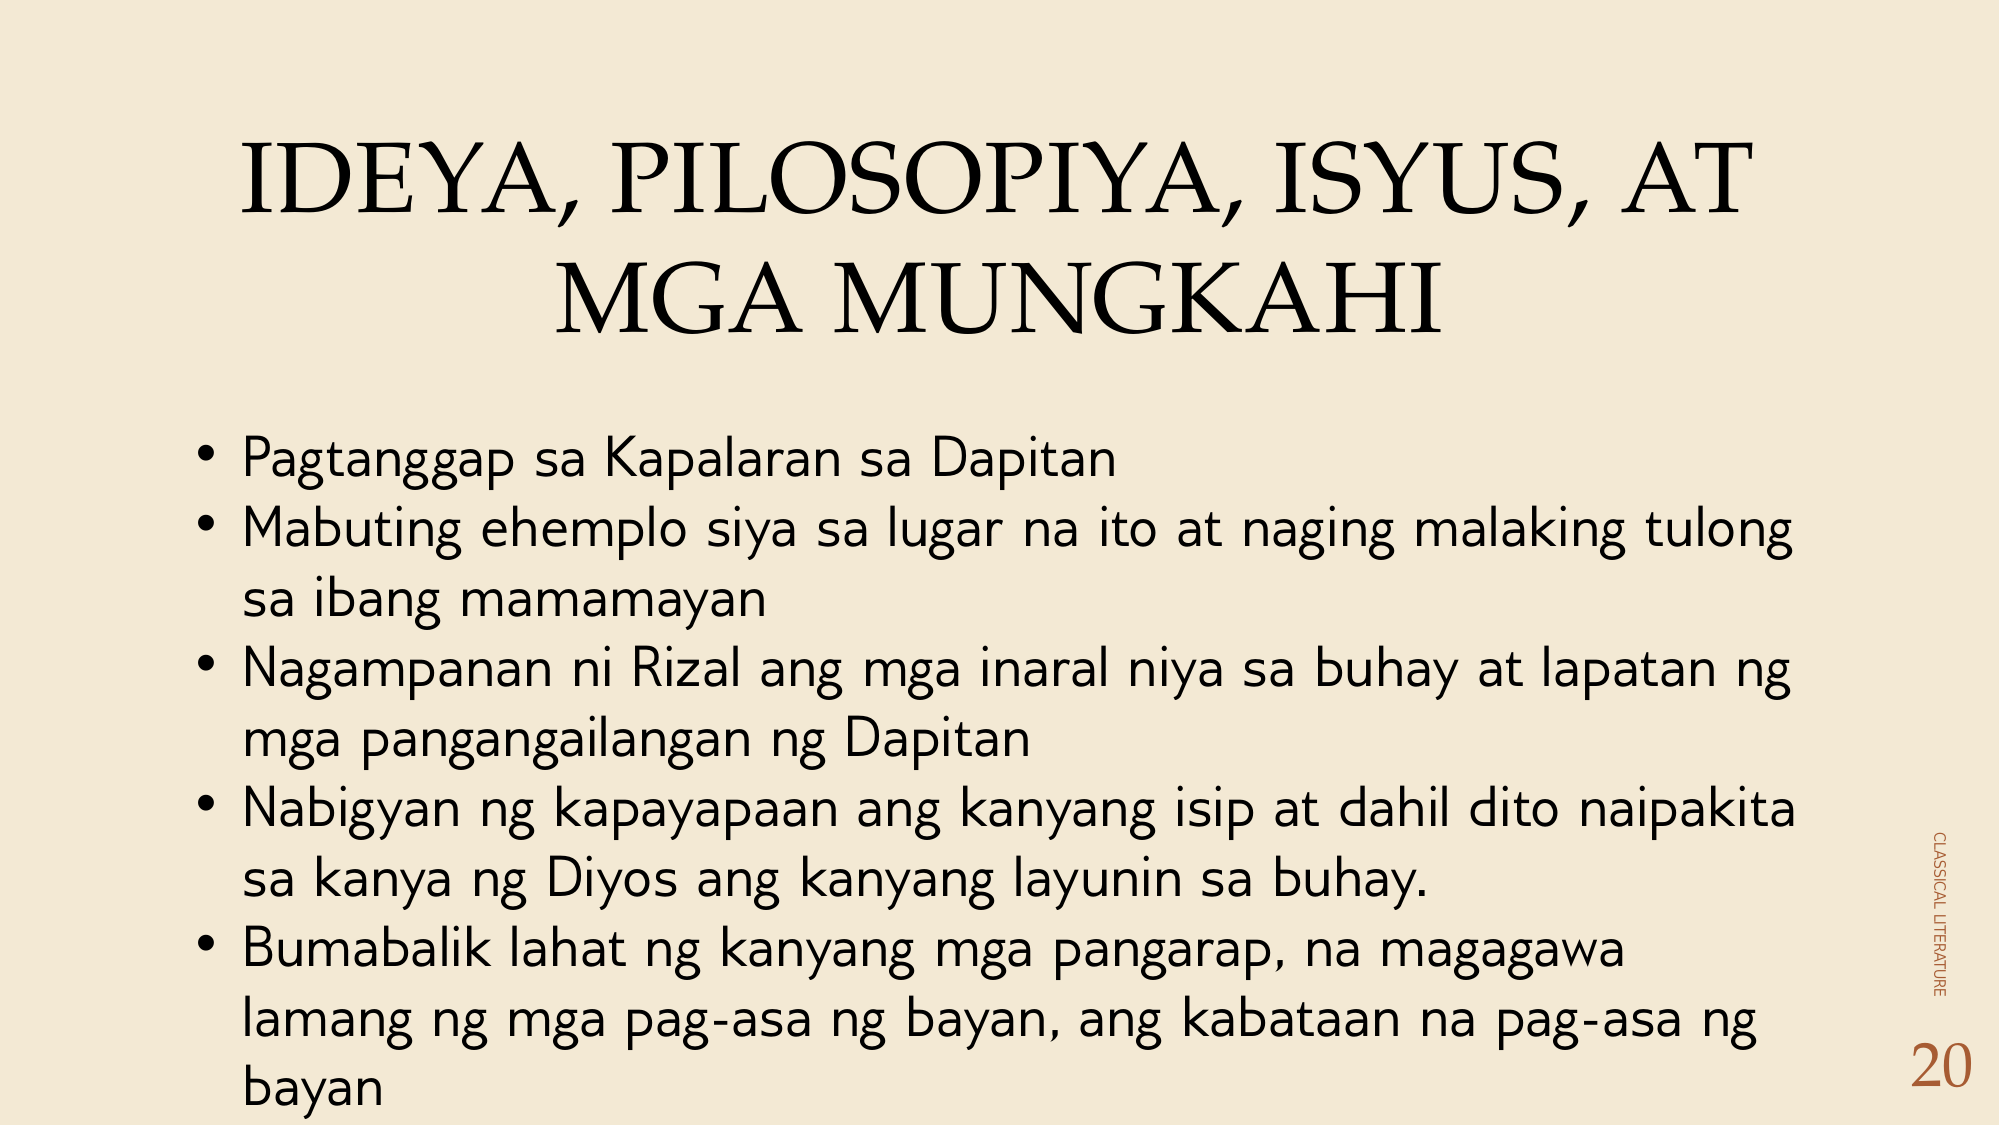

# Ideya, pilosopiya, isyus, at mga mungkahi
Pagtanggap sa Kapalaran sa Dapitan
Mabuting ehemplo siya sa lugar na ito at naging malaking tulong sa ibang mamamayan
Nagampanan ni Rizal ang mga inaral niya sa buhay at lapatan ng mga pangangailangan ng Dapitan
Nabigyan ng kapayapaan ang kanyang isip at dahil dito naipakita sa kanya ng Diyos ang kanyang layunin sa buhay.
Bumabalik lahat ng kanyang mga pangarap, na magagawa lamang ng mga pag-asa ng bayan, ang kabataan na pag-asa ng bayan
CLASSICAL LITERATURE
20